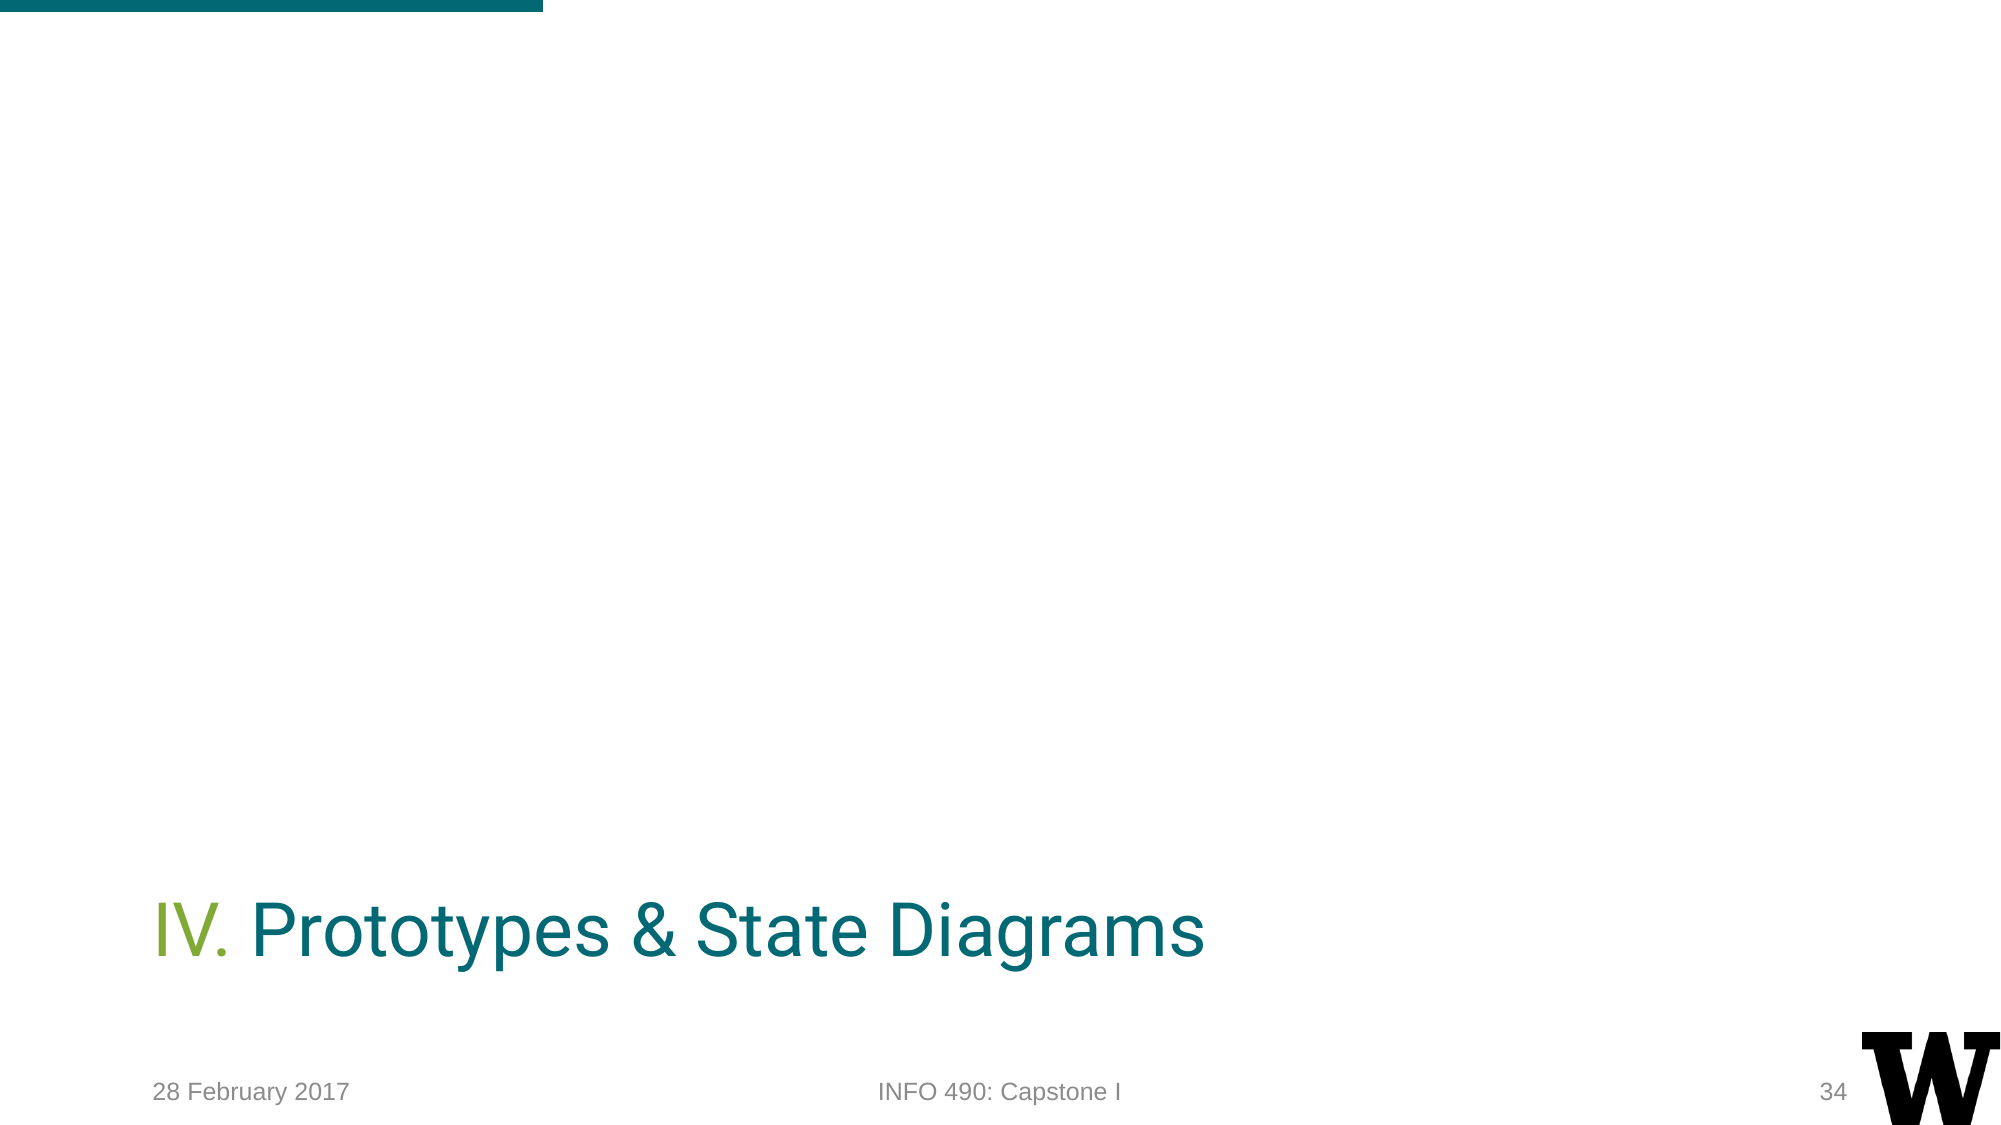

# IV. Prototypes & State Diagrams
28 February 2017
INFO 490: Capstone I
34